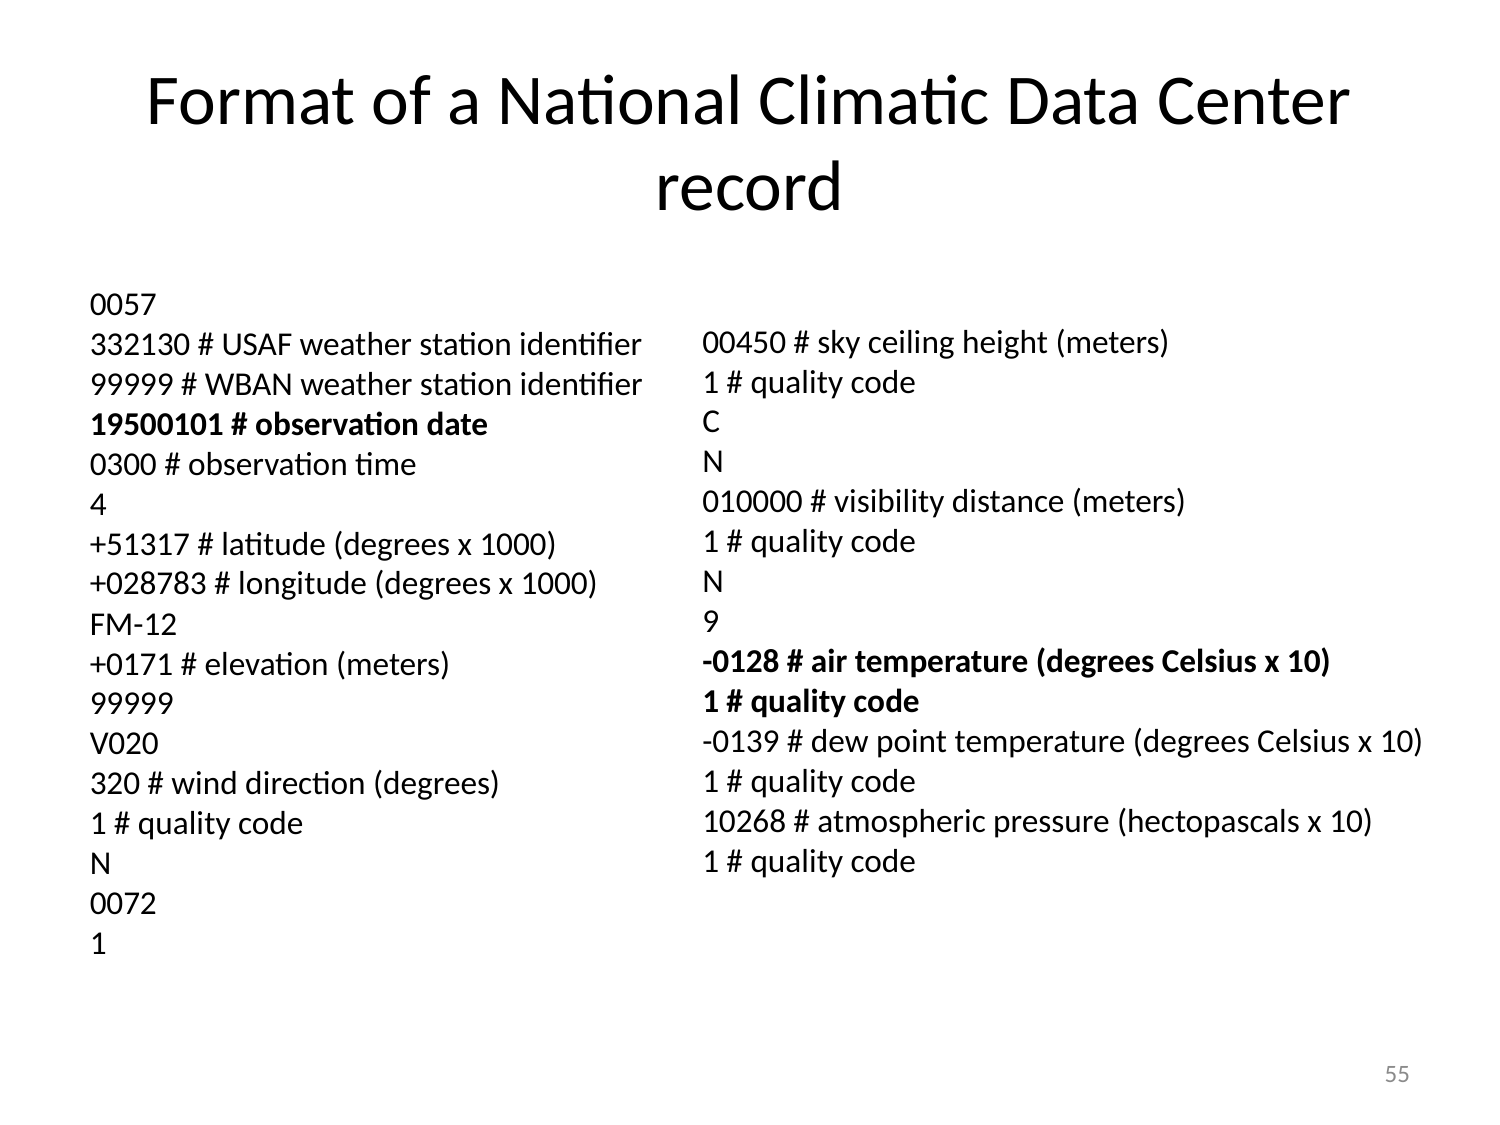

# Format of a National Climatic Data Center record
0057
332130 # USAF weather station identifier
99999 # WBAN weather station identifier
19500101 # observation date
0300 # observation time
4
+51317 # latitude (degrees x 1000)
+028783 # longitude (degrees x 1000)
FM-12
+0171 # elevation (meters)
99999
V020
320 # wind direction (degrees)
1 # quality code
N
0072
1
00450 # sky ceiling height (meters)
1 # quality code
C
N
010000 # visibility distance (meters)
1 # quality code
N
9
-0128 # air temperature (degrees Celsius x 10)
1 # quality code
-0139 # dew point temperature (degrees Celsius x 10)
1 # quality code
10268 # atmospheric pressure (hectopascals x 10)
1 # quality code
55